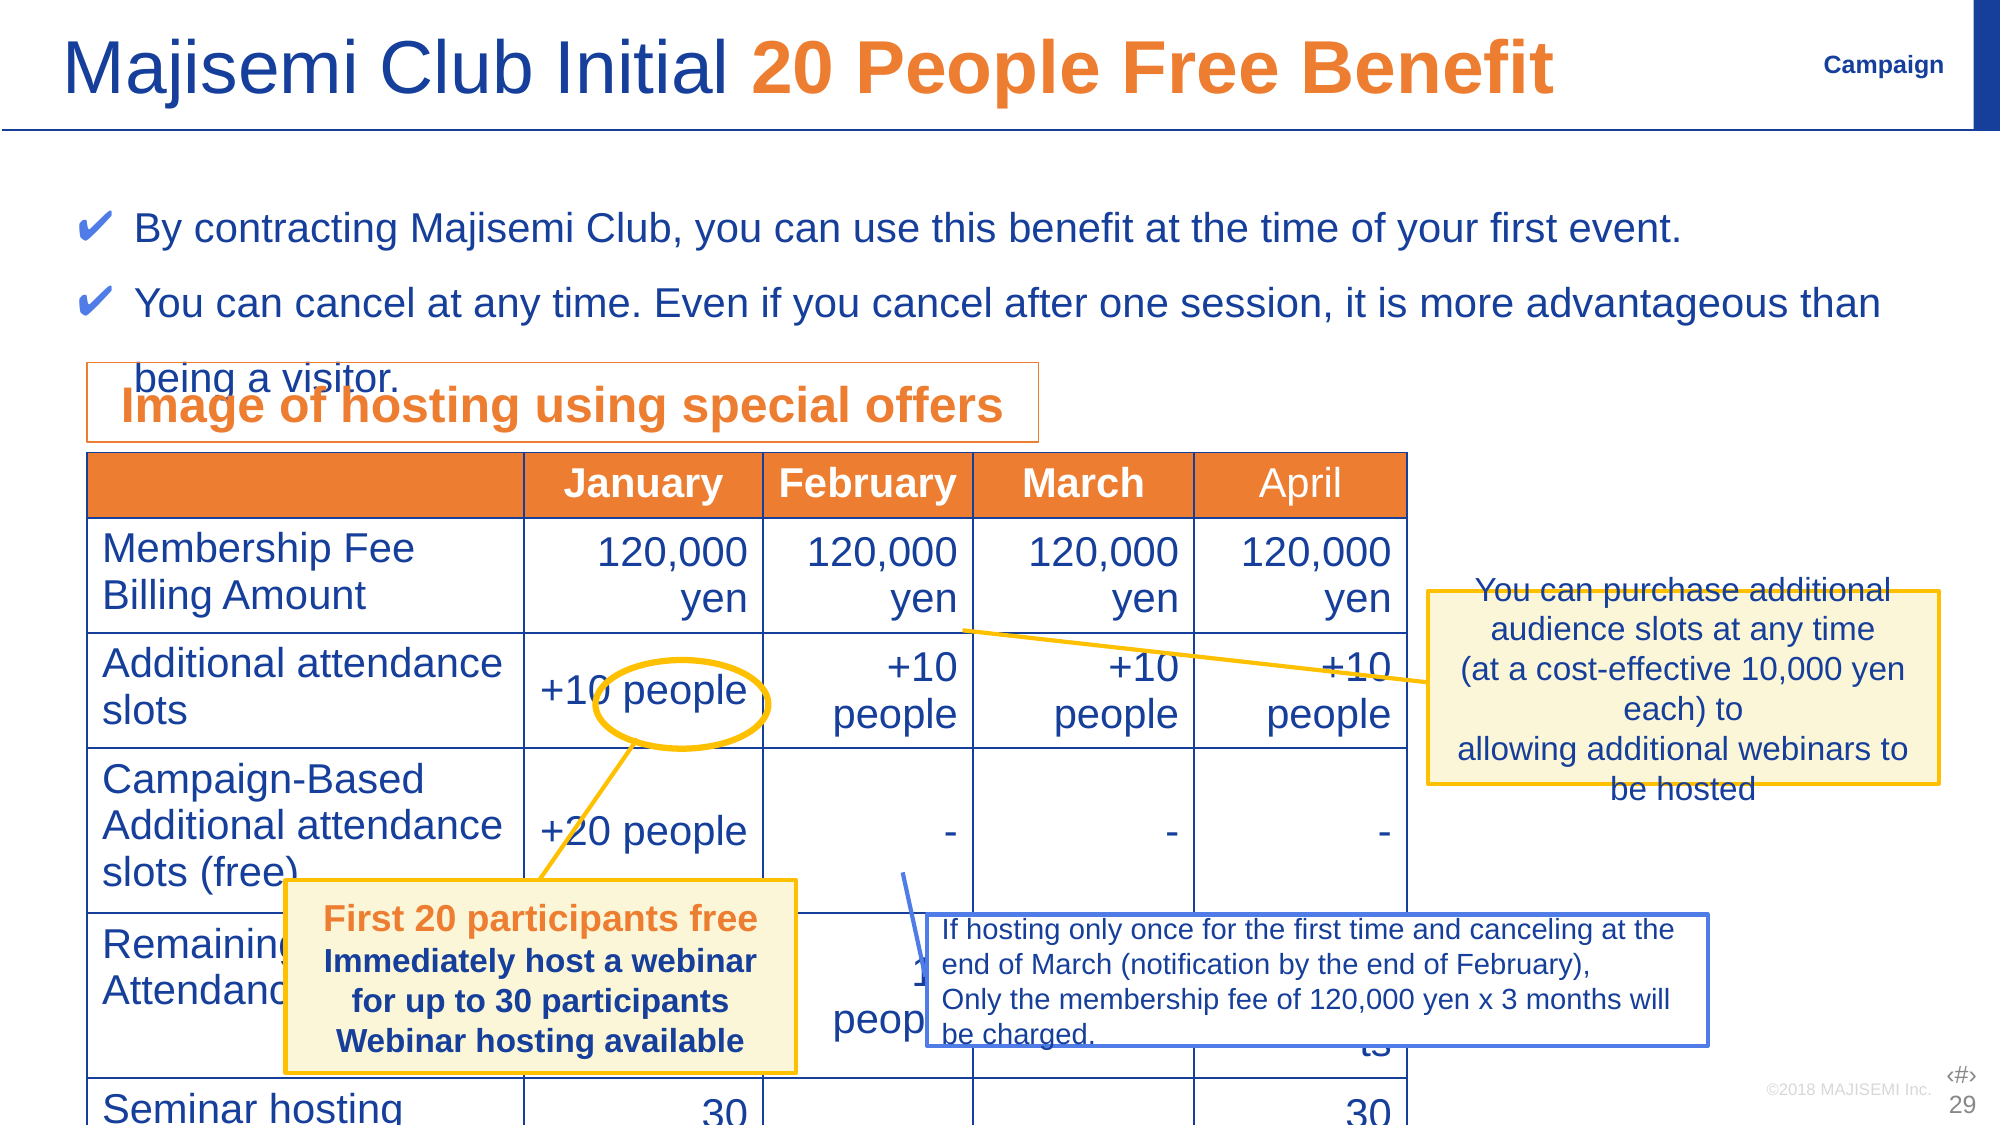

Majisemi Club Initial 20 People Free Benefit
Campaign
By contracting Majisemi Club, you can use this benefit at the time of your first event.
You can cancel at any time. Even if you cancel after one session, it is more advantageous than being a visitor.
Image of hosting using special offers
|  | January | February | March | April |
| --- | --- | --- | --- | --- |
| Membership Fee Billing Amount | 120,000 yen | 120,000 yen | 120,000 yen | 120,000 yen |
| Additional attendance slots | +10 people | +10 people | +10 people | +10 people |
| Campaign-Based Additional attendance slots (free) | +20 people | - | - | - |
| Remaining Attendance Slots | 30 participants | 10 people | 20 people | 30 participants |
| Seminar hosting | 30 participants | - | - | 30 participants |
You can purchase additional audience slots at any time
(at a cost-effective 10,000 yen each) to
allowing additional webinars to be hosted

First 20 participants free
Immediately host a webinar for up to 30 participants
Webinar hosting available
If hosting only once for the first time and canceling at the end of March (notification by the end of February),
Only the membership fee of 120,000 yen x 3 months will be charged.
©2018 MAJISEMI Inc.
‹#›29